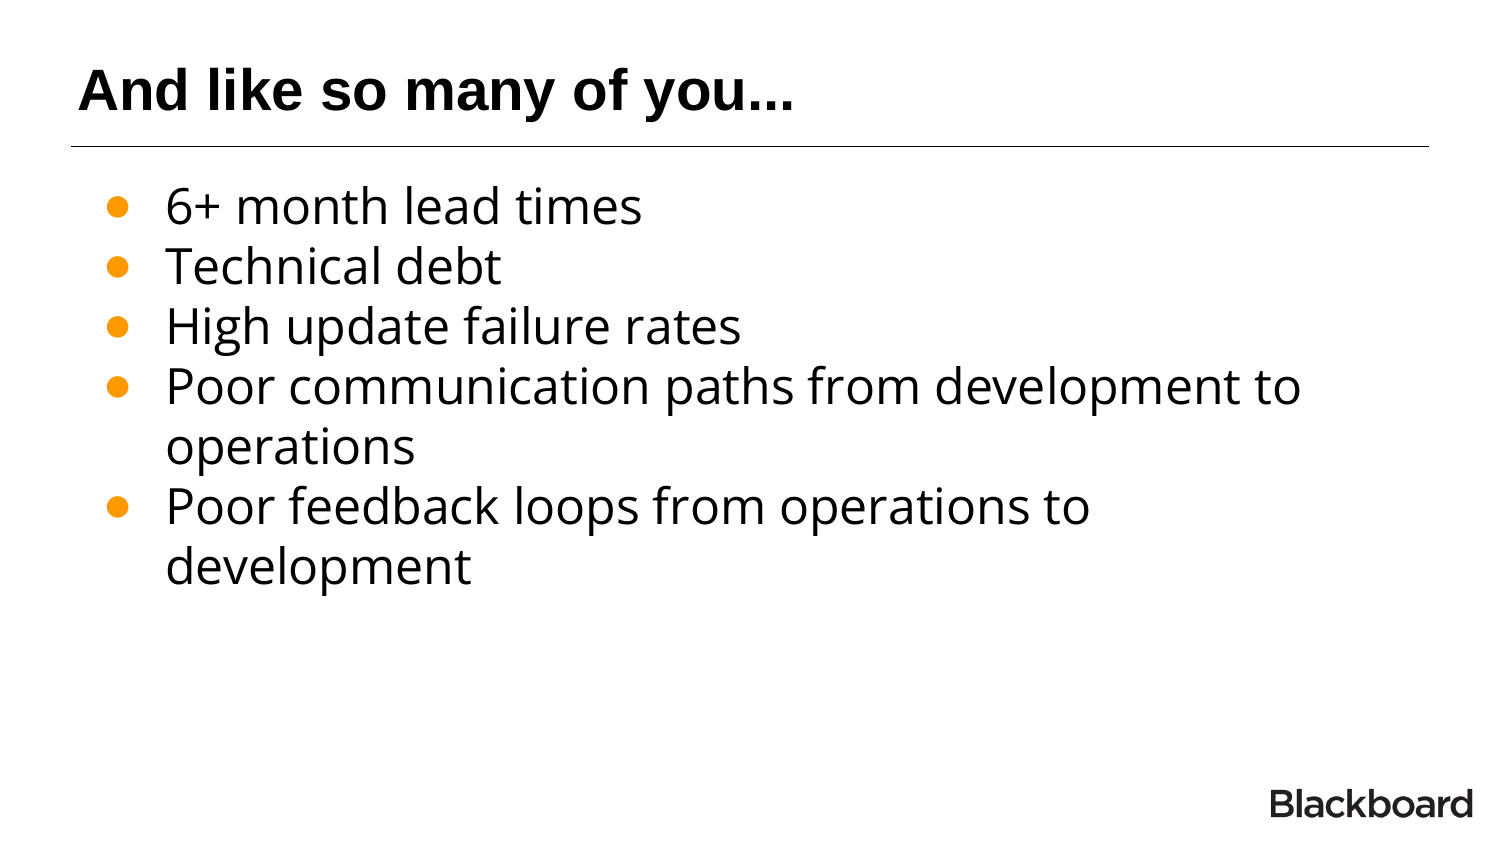

# And like so many of you...
6+ month lead times
Technical debt
High update failure rates
Poor communication paths from development to operations
Poor feedback loops from operations to development